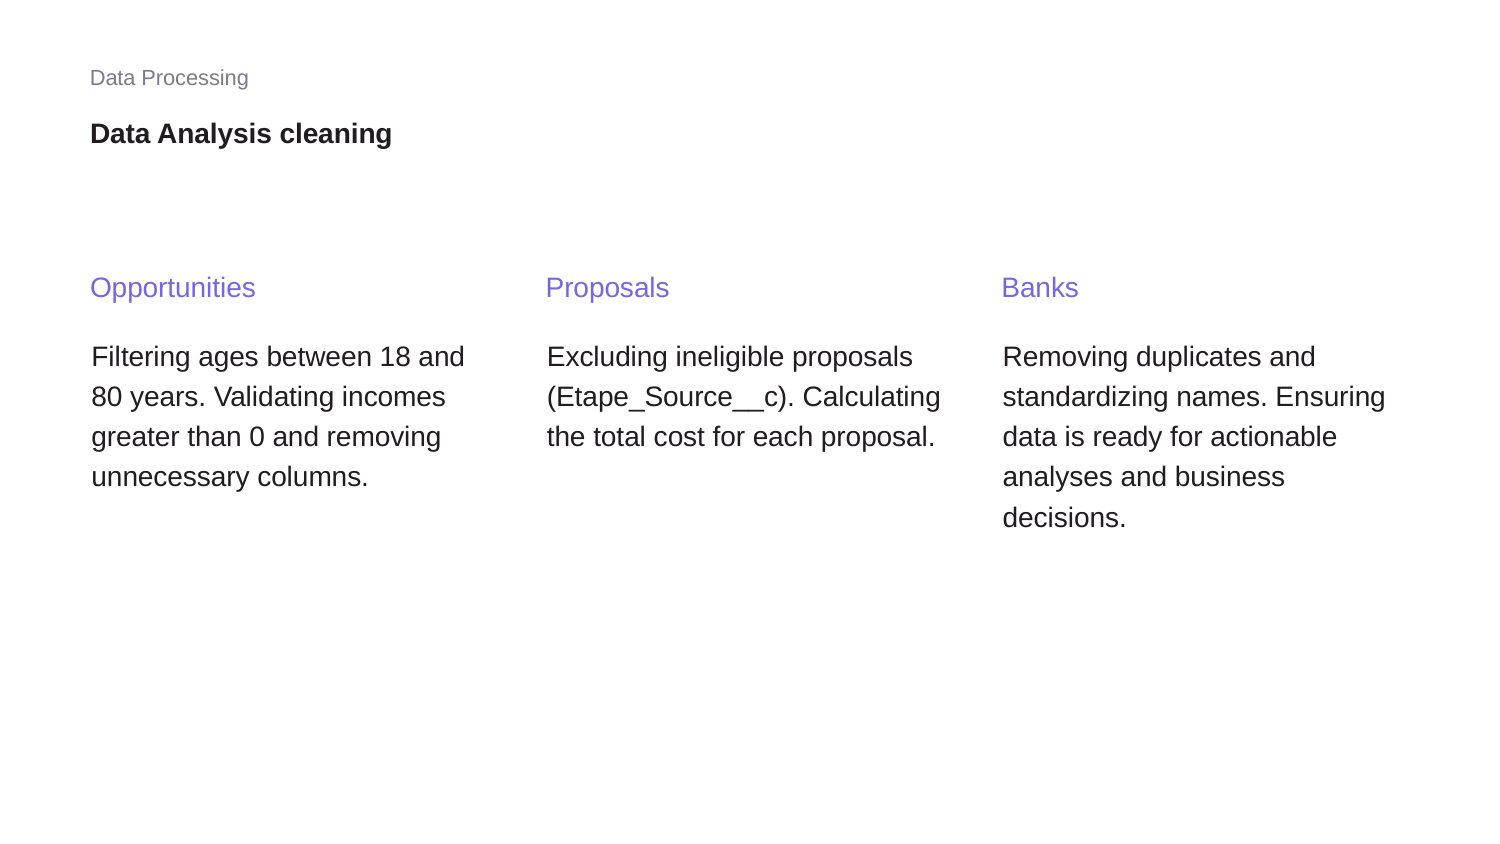

Data Processing
# Data Analysis cleaning
Opportunities
Proposals
Banks
Filtering ages between 18 and 80 years. Validating incomes greater than 0 and removing unnecessary columns.
Excluding ineligible proposals (Etape_Source__c). Calculating the total cost for each proposal.
Removing duplicates and standardizing names. Ensuring data is ready for actionable analyses and business decisions.